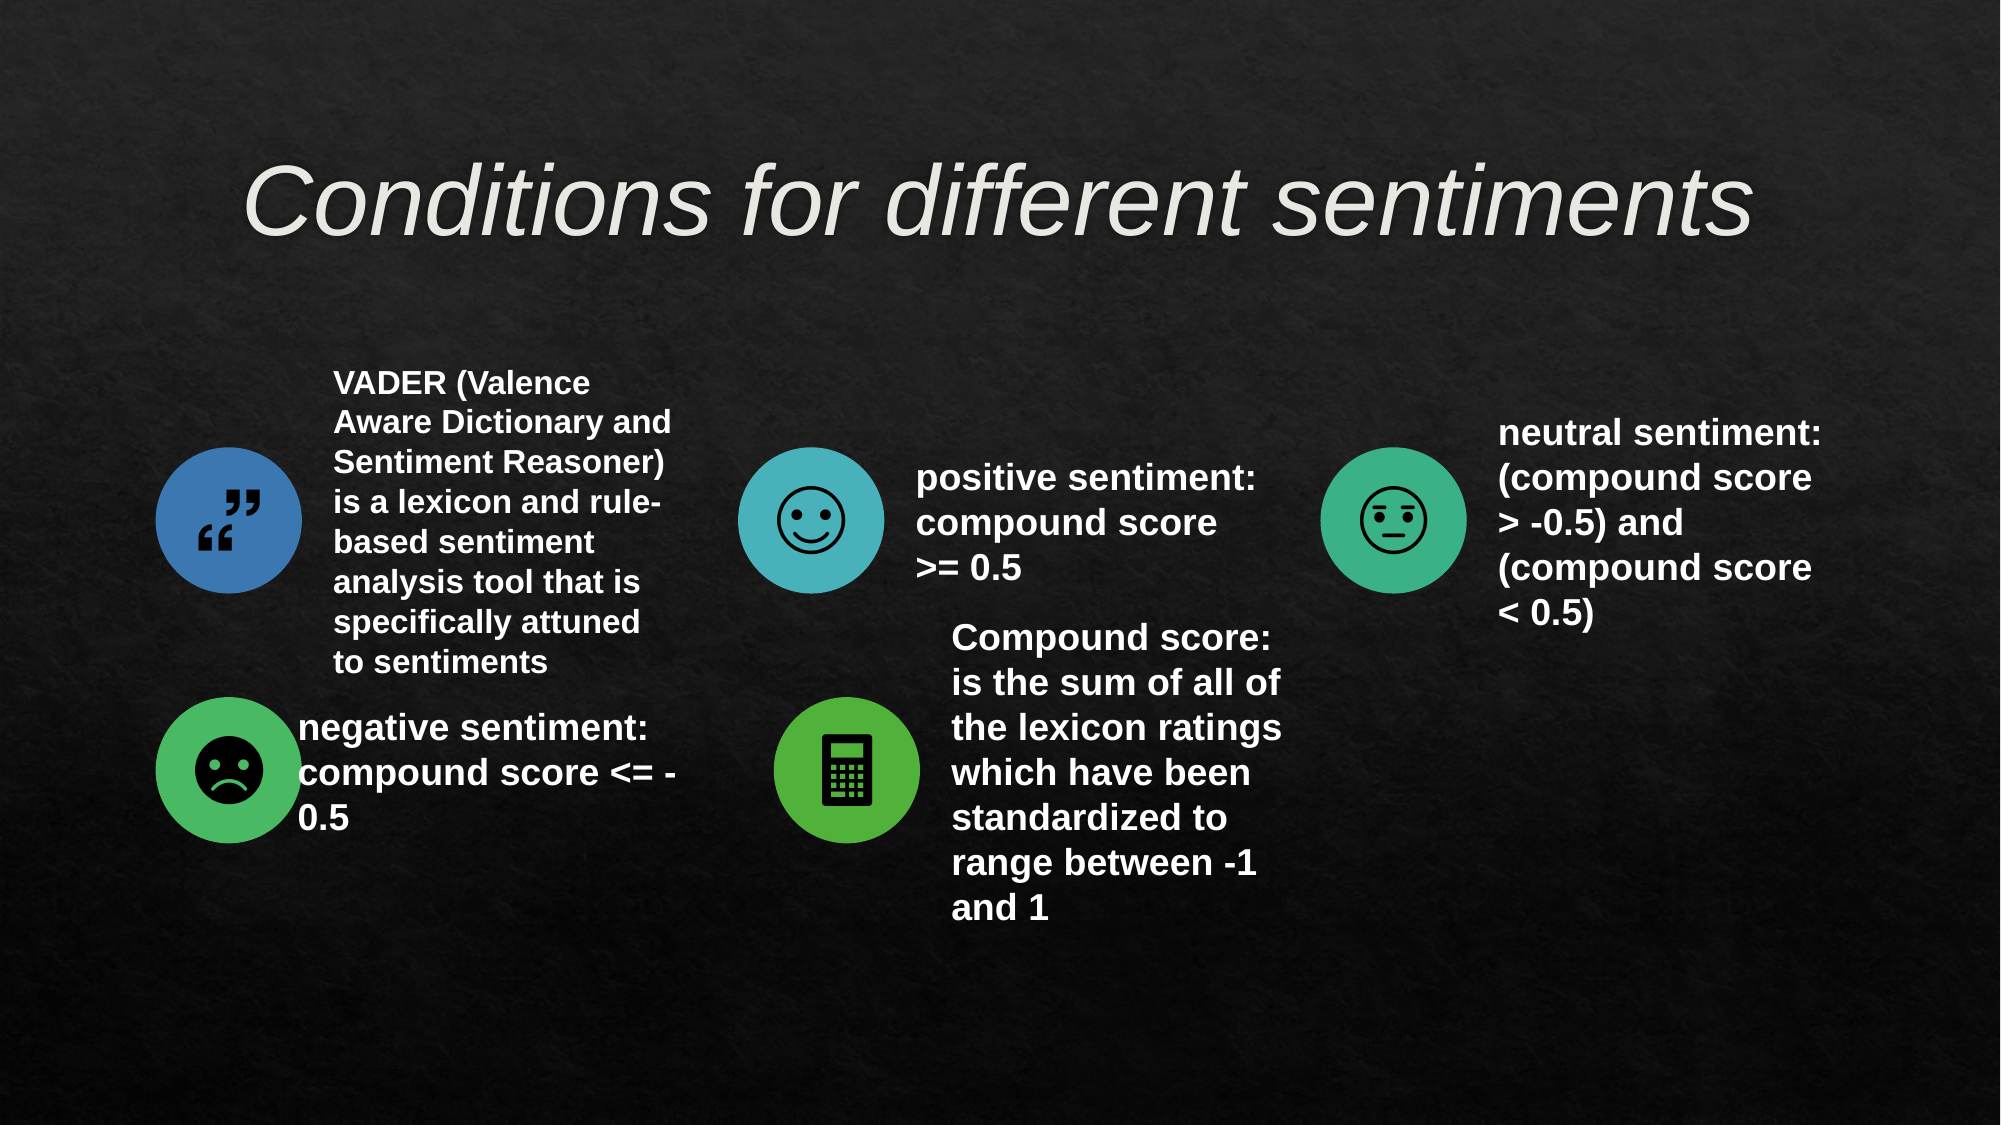

# Conditions for different sentiments
VADER (Valence Aware Dictionary and Sentiment Reasoner) is a lexicon and rule-based sentiment analysis tool that is specifically attuned to sentiments
positive sentiment: compound score >= 0.5
neutral sentiment: (compound score > -0.5) and (compound score < 0.5)
negative sentiment: compound score <= -0.5
Compound score: is the sum of all of the lexicon ratings which have been standardized to range between -1 and 1